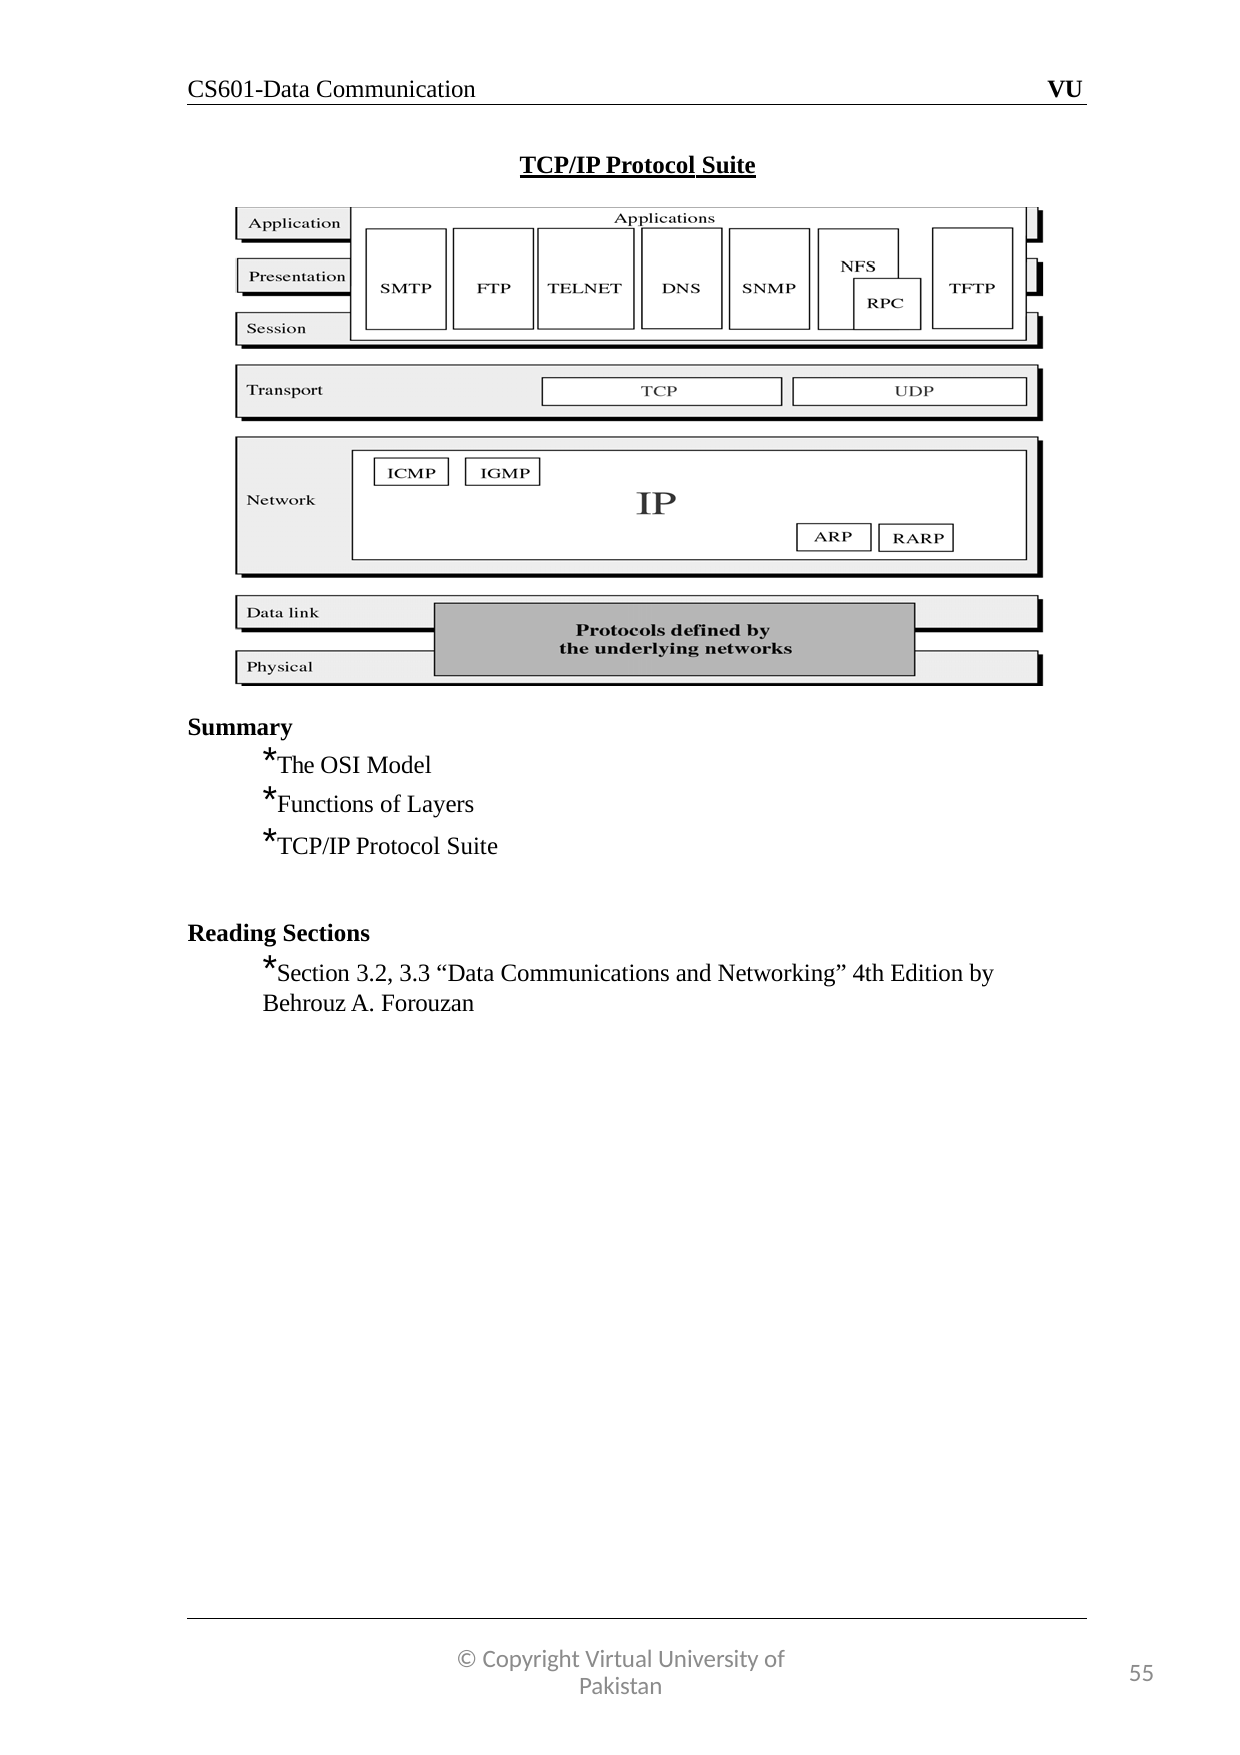

CS601-Data Communication
VU

TCP/IP Protocol Suite

Summary
*The OSI Model
*Functions of Layers
*TCP/IP Protocol Suite

Reading Sections
*Section 3.2, 3.3 “Data Communications and Networking” 4th Edition by  Behrouz A. Forouzan

© Copyright Virtual University of Pakistan
55